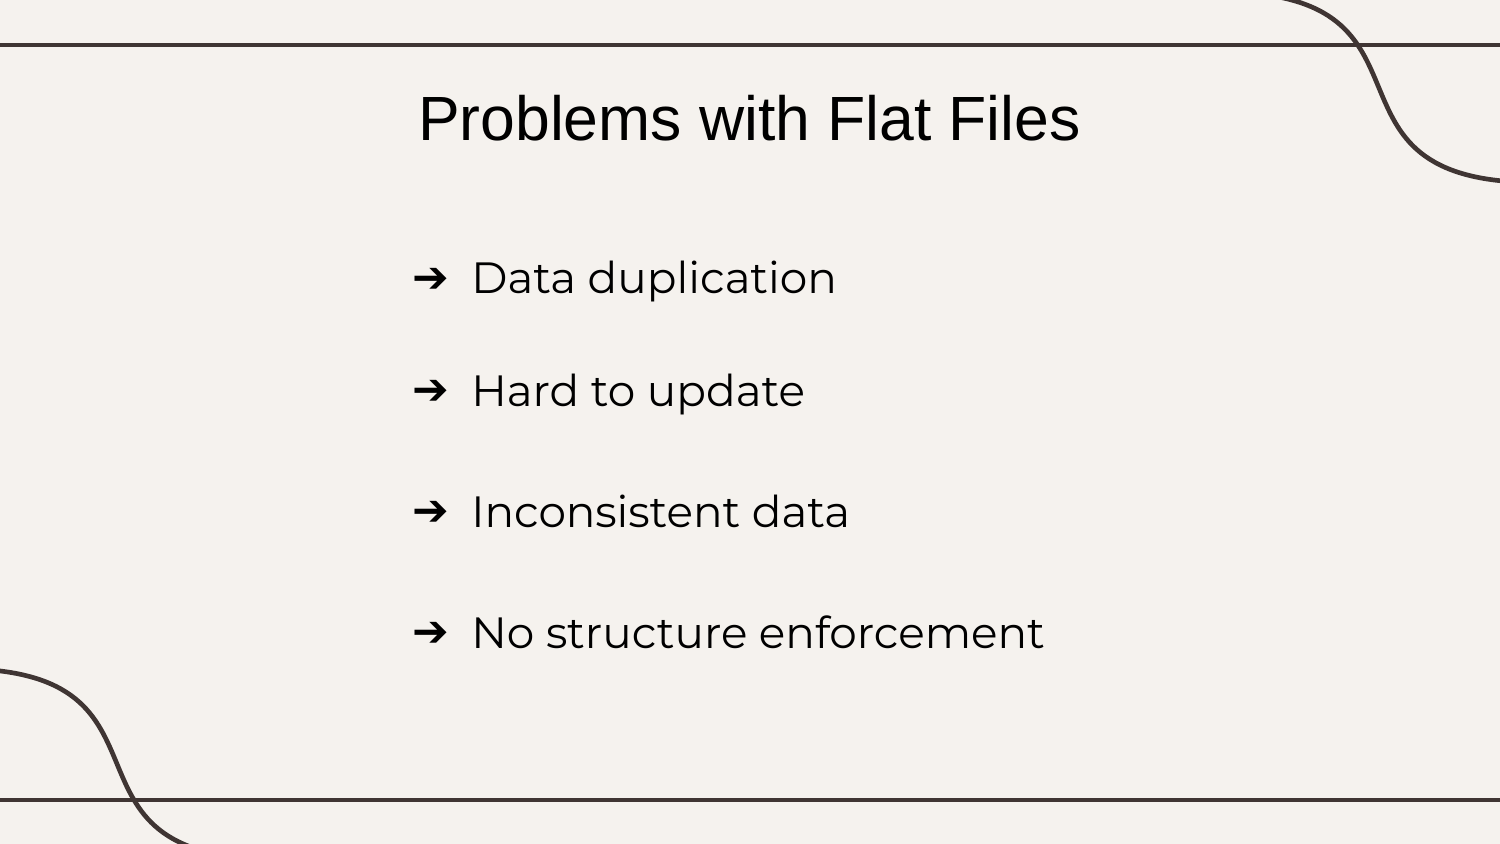

# Problems with Flat Files
Data duplication
Hard to update
Inconsistent data
No structure enforcement